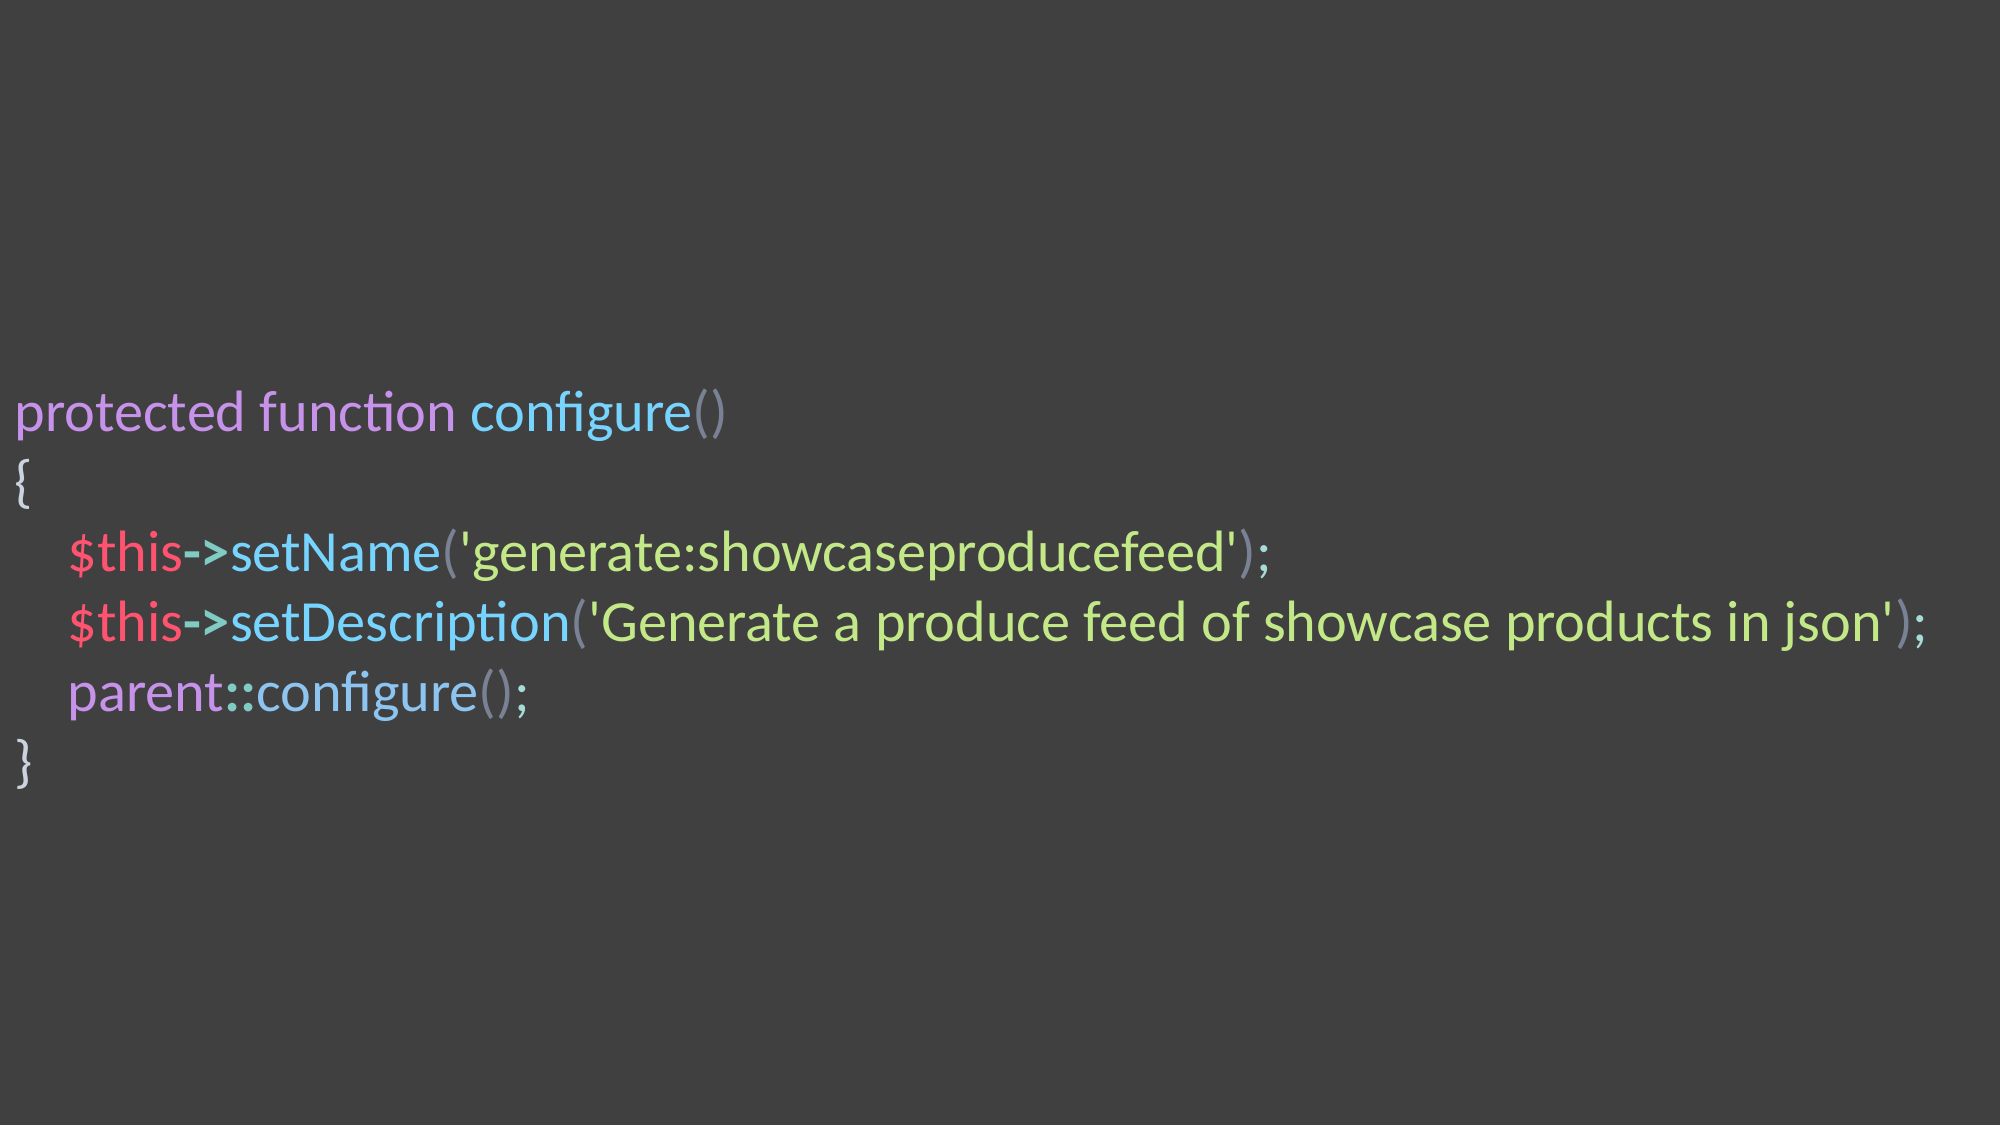

protected function configure()
{
    $this->setName('generate:showcaseproducefeed');
    $this->setDescription('Generate a produce feed of showcase products in json');
    parent::configure();
}